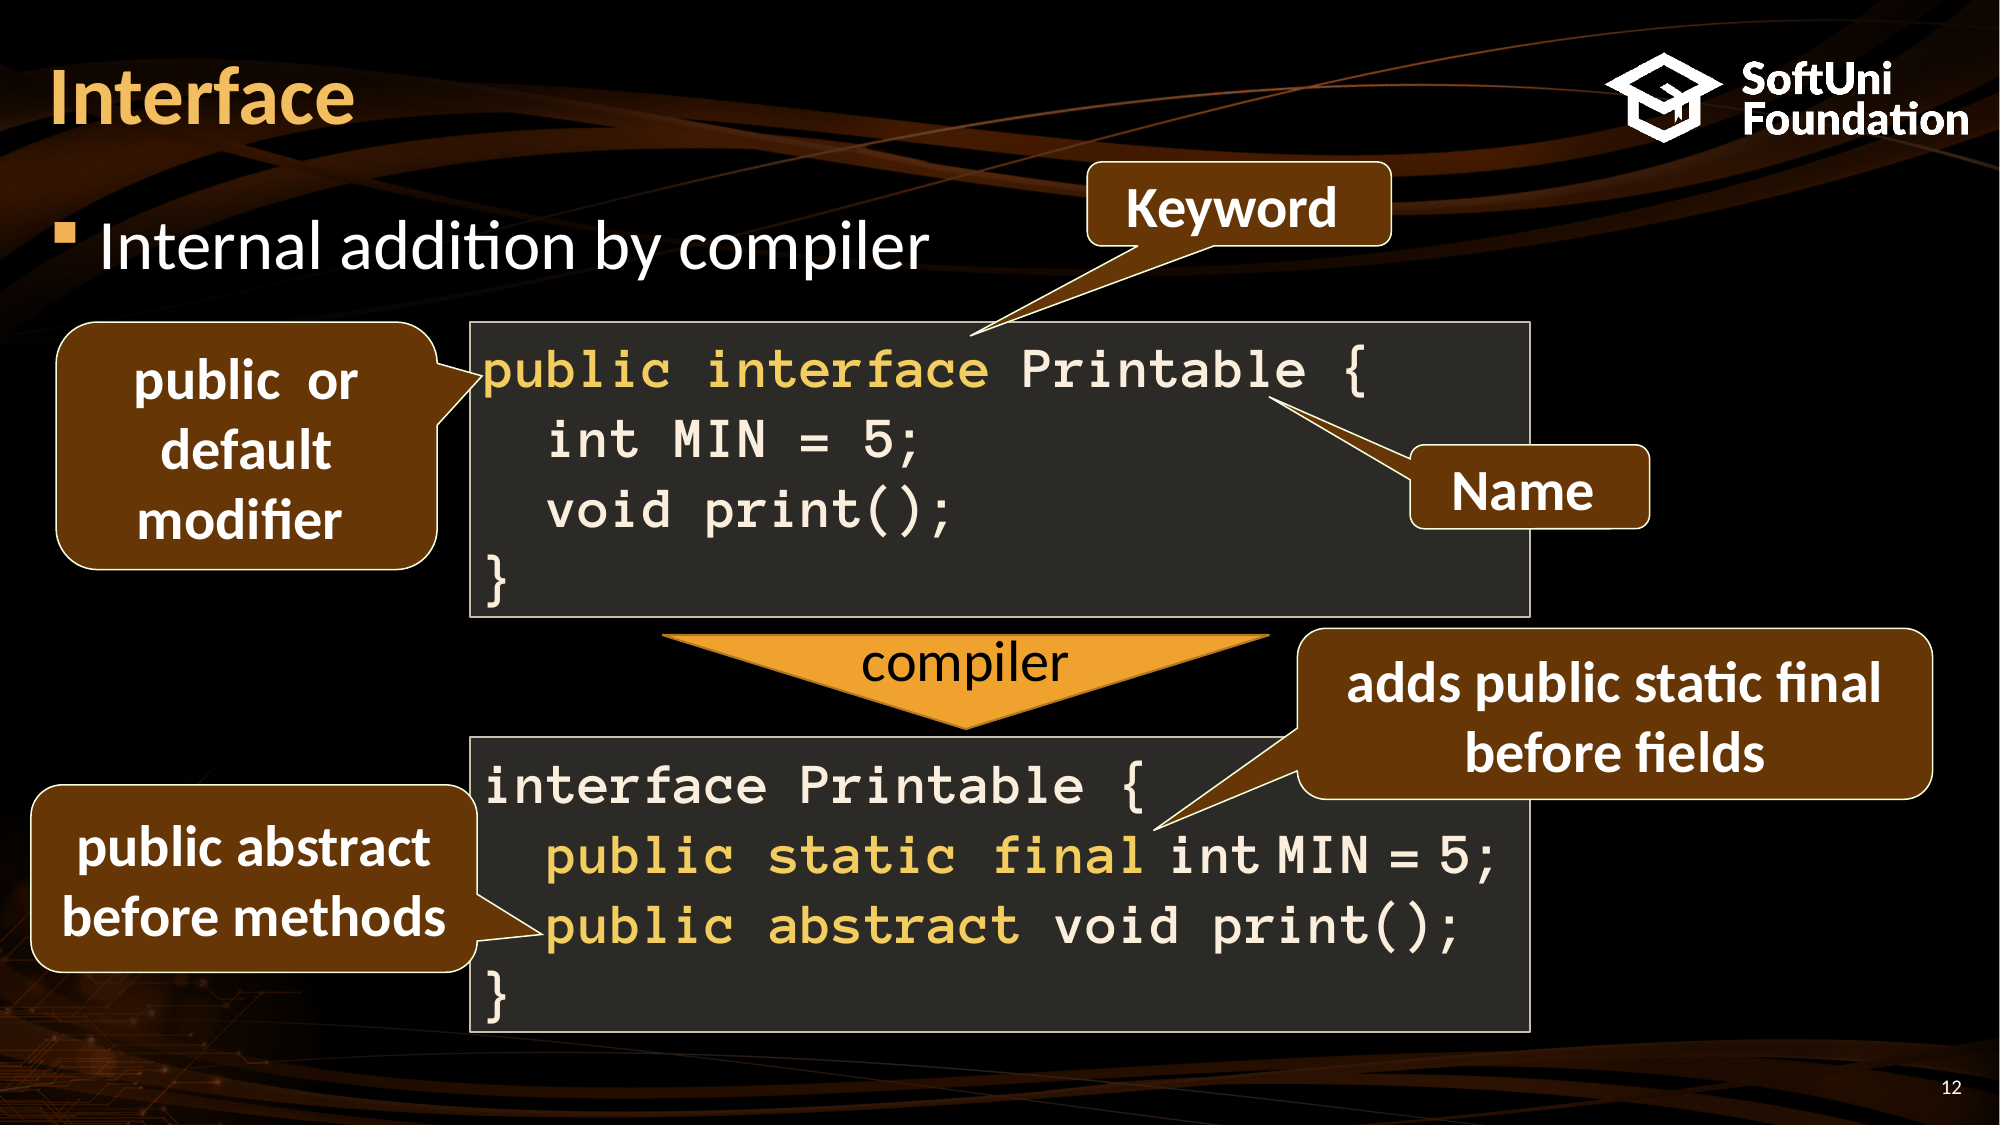

# Interface
Keyword
Internal addition by compiler
public  or default modifier
public interface Printable {
  int MIN = 5;
  void print();
}
Name
adds public static final before fields
compiler
interface Printable {
  public static final int MIN = 5;
  public abstract void print();
}
public abstract before methods
12